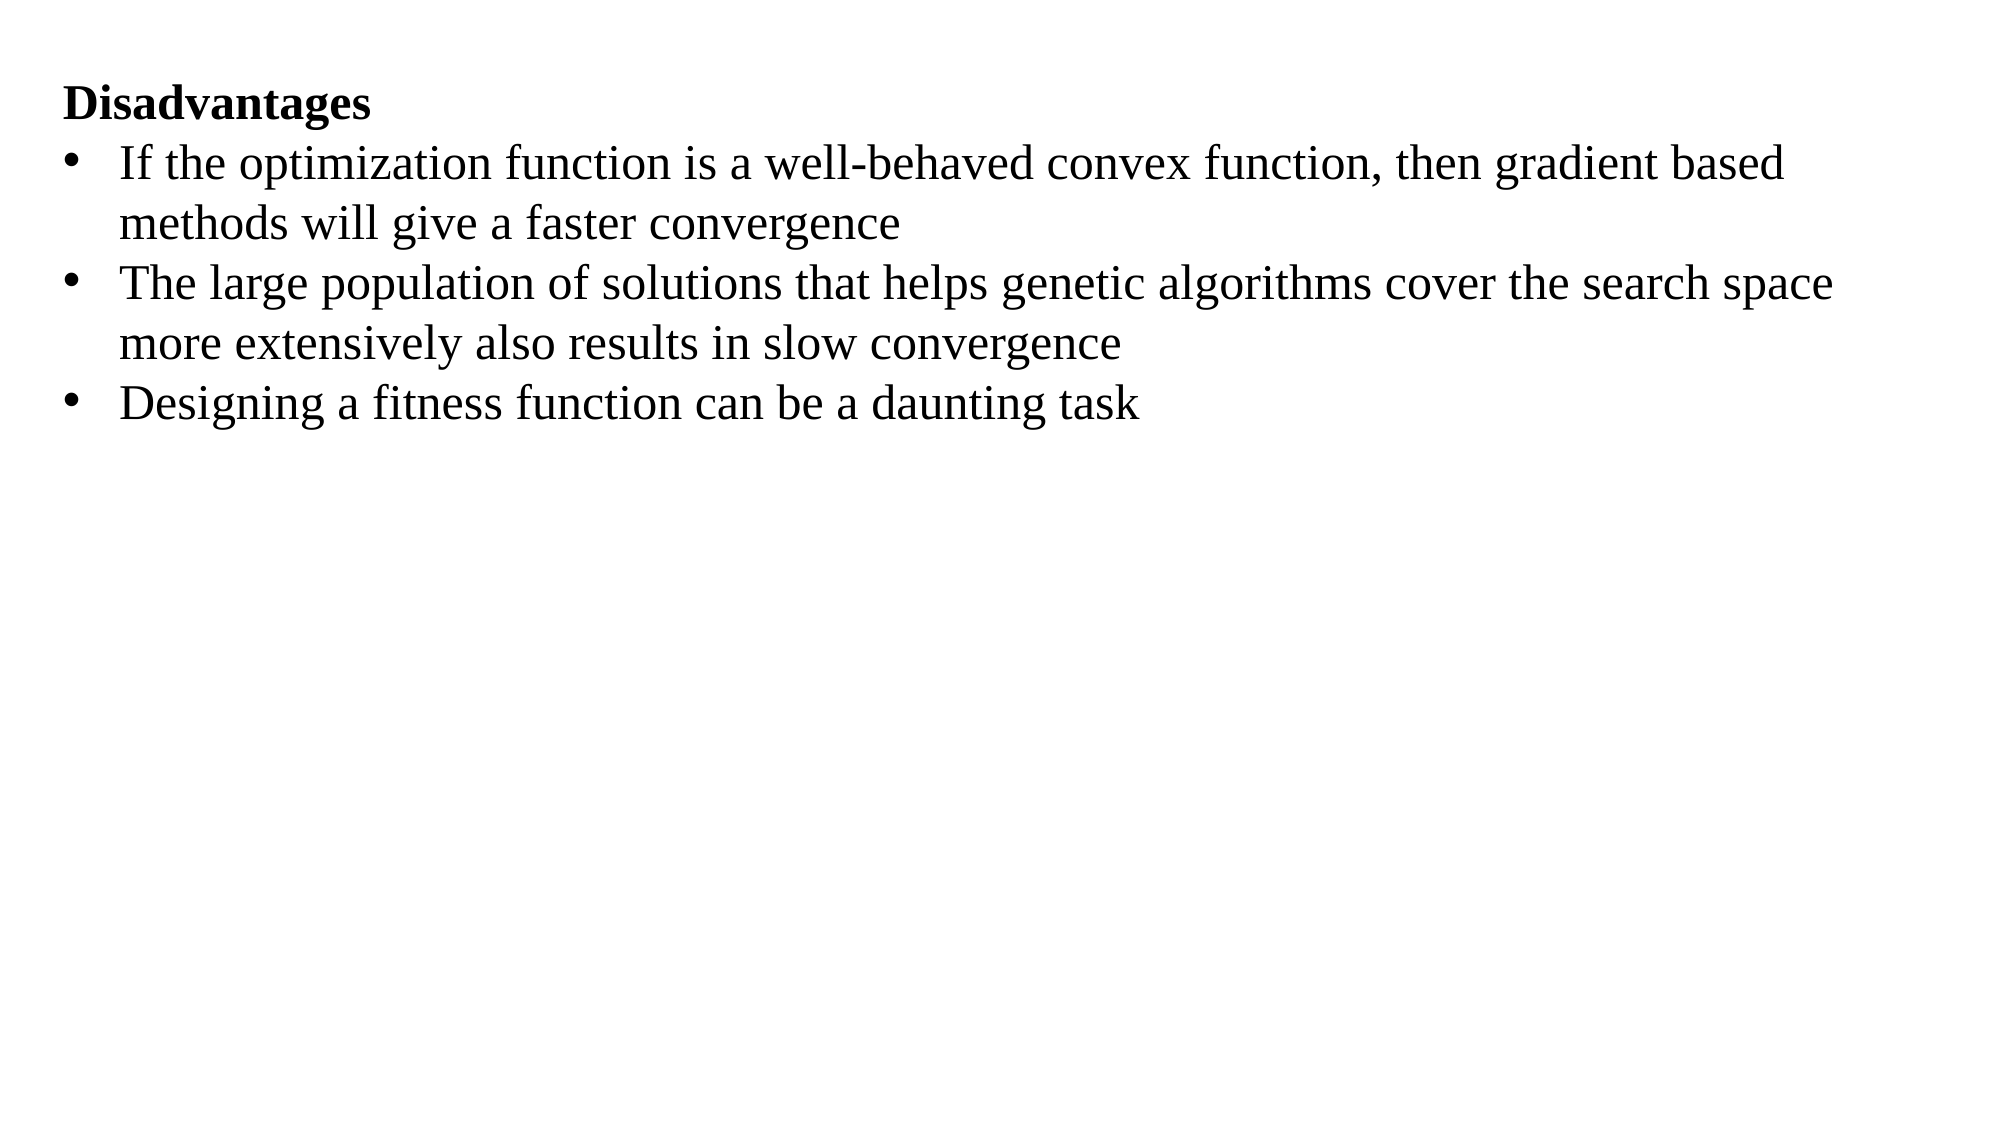

Disadvantages
If the optimization function is a well-behaved convex function, then gradient based methods will give a faster convergence
The large population of solutions that helps genetic algorithms cover the search space more extensively also results in slow convergence
Designing a fitness function can be a daunting task